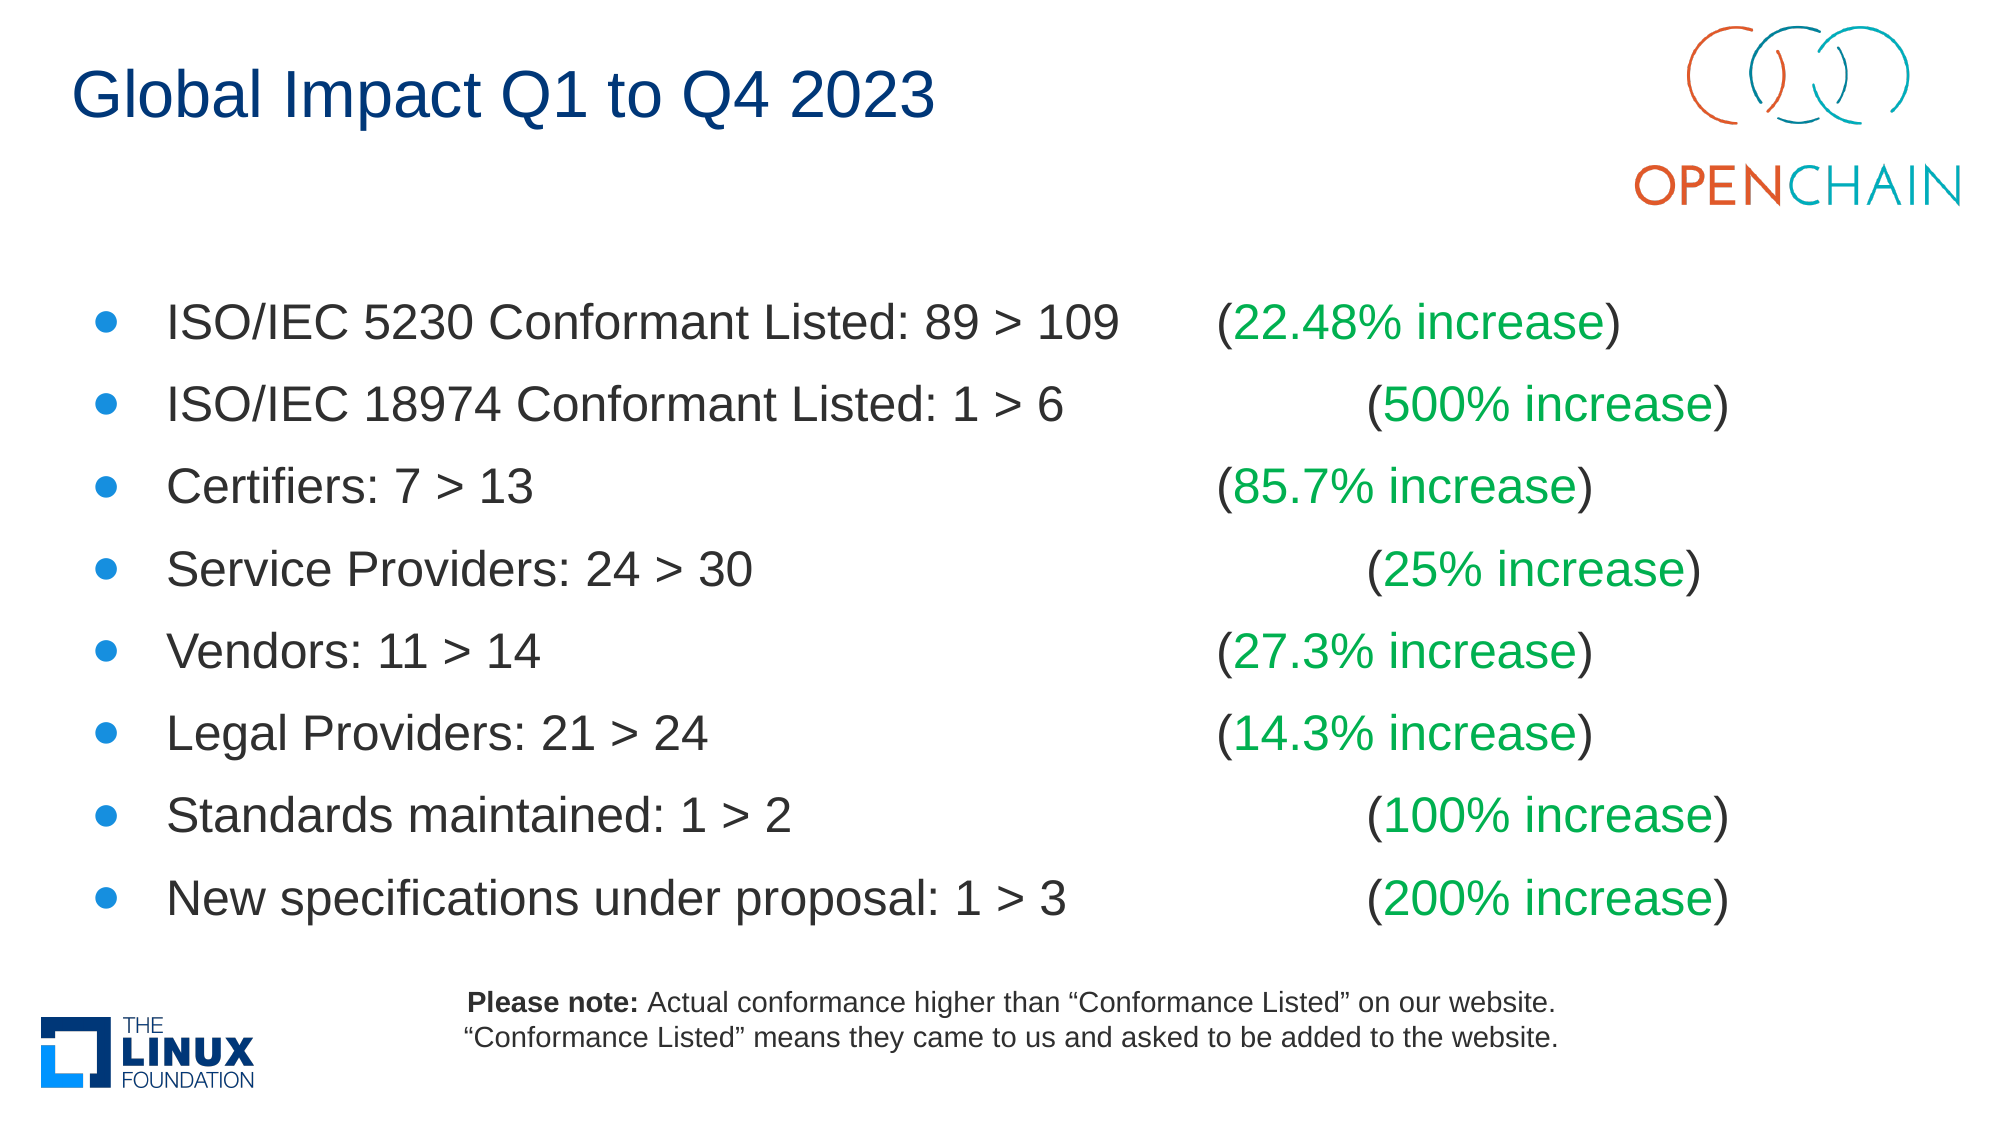

# Global Impact Q1 to Q4 2023

ISO/IEC 5230 Conformant Listed: 89 > 109 	(22.48% increase)
ISO/IEC 18974 Conformant Listed: 1 > 6 		(500% increase)
Certifiers: 7 > 13 					(85.7% increase)
Service Providers: 24 > 30 				(25% increase)
Vendors: 11 > 14 					(27.3% increase)
Legal Providers: 21 > 24 				(14.3% increase)
Standards maintained: 1 > 2 				(100% increase)
New specifications under proposal: 1 > 3 		(200% increase)
Please note: Actual conformance higher than “Conformance Listed” on our website. “Conformance Listed” means they came to us and asked to be added to the website.